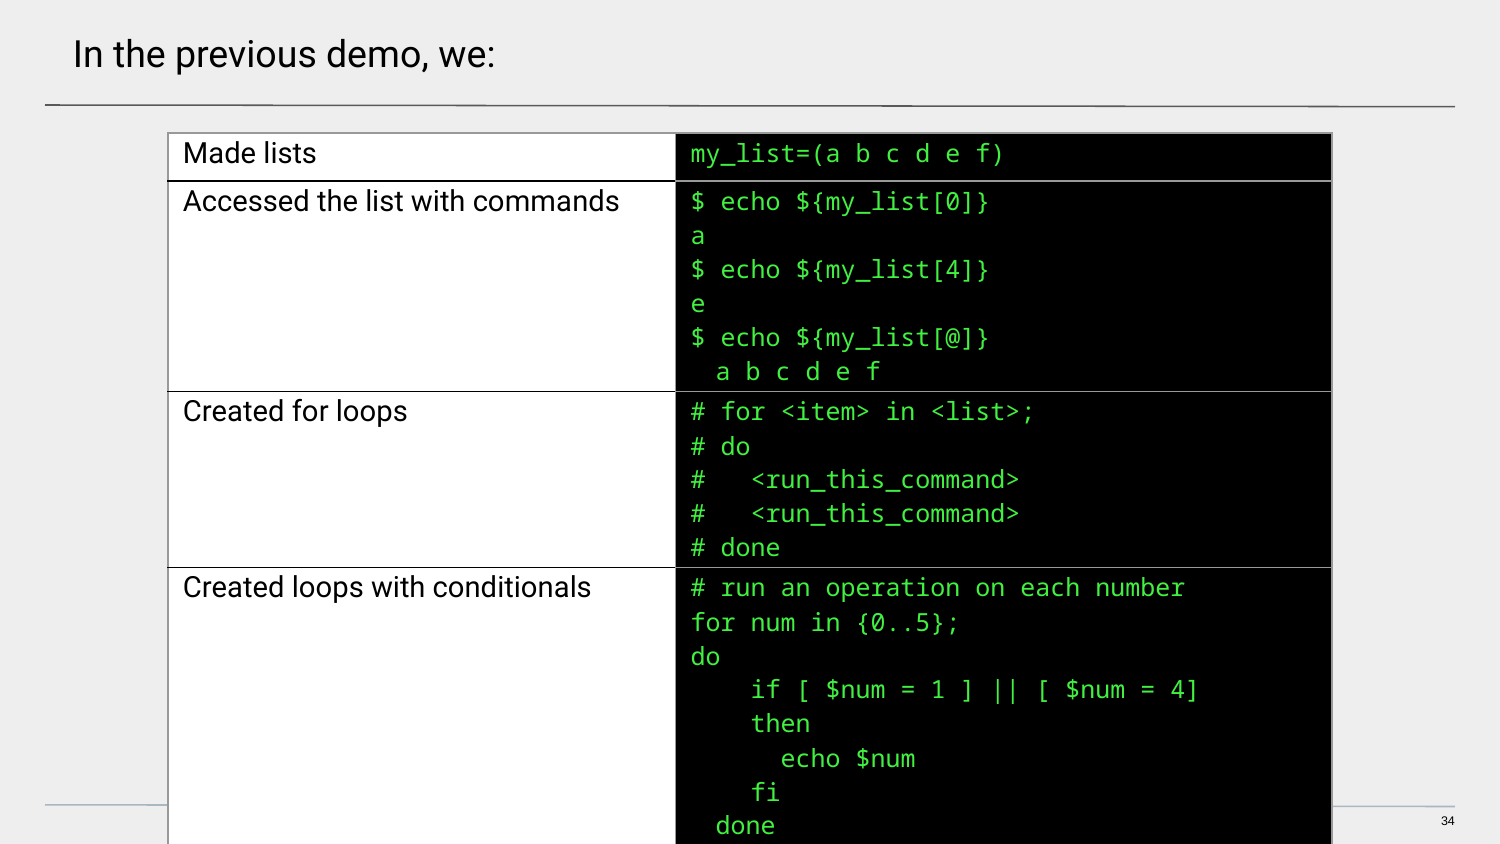

# In the previous demo, we:

| Made lists | my\_list=(a b c d e f) |
| --- | --- |
| Accessed the list with commands | $ echo ${my\_list[0]} a $ echo ${my\_list[4]} e $ echo ${my\_list[@]} a b c d e f |
| Created for loops | # for <item> in <list>; # do # <run\_this\_command> # <run\_this\_command> # done |
| Created loops with conditionals | # run an operation on each number for num in {0..5}; do if [ $num = 1 ] || [ $num = 4] then echo $num fi done |
34